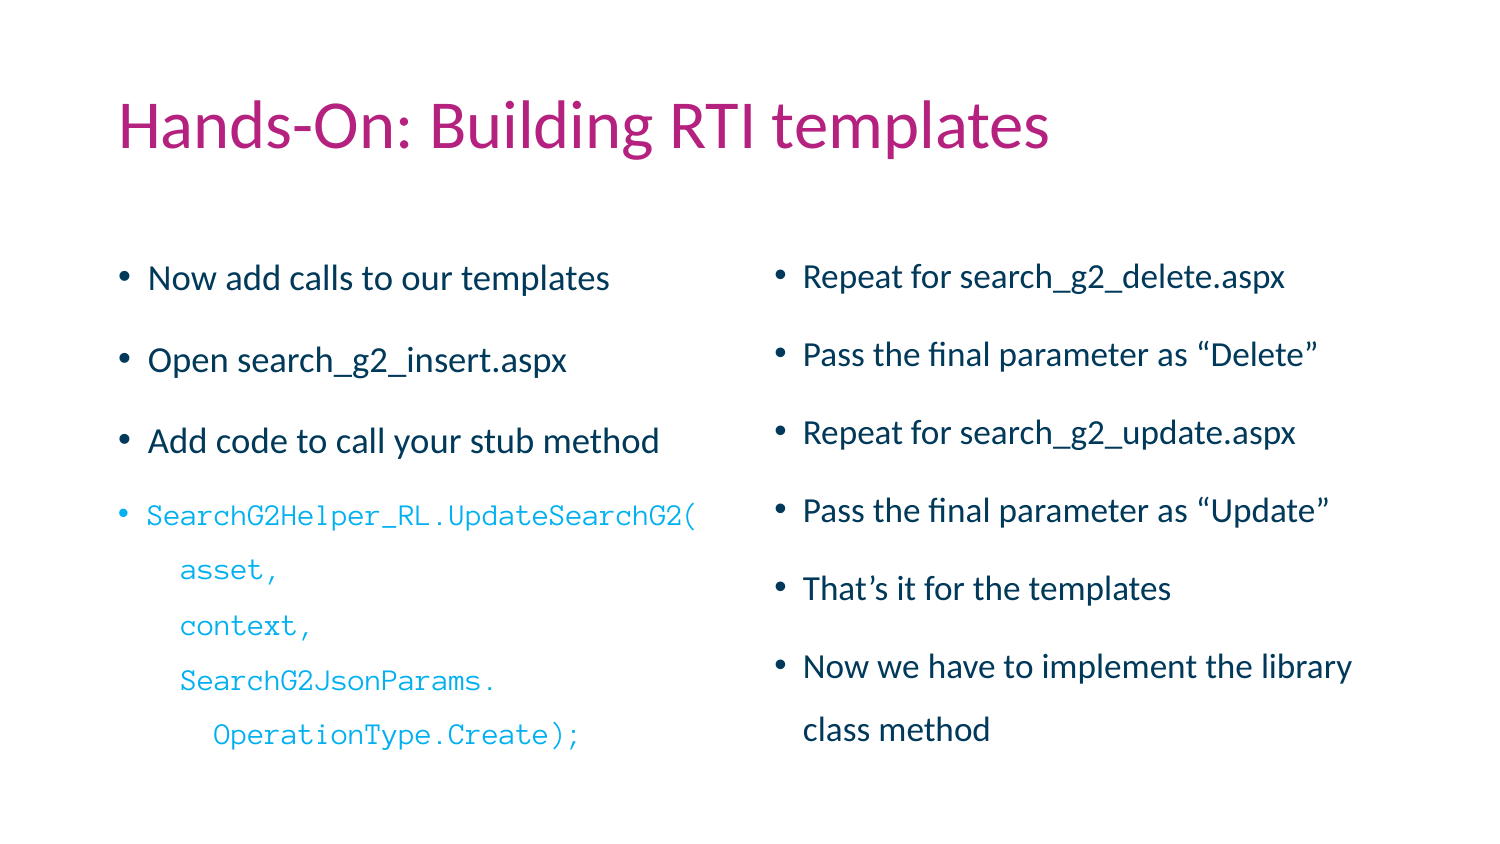

# Hands-On: Building RTI templates
Now add calls to our templates
Open search_g2_insert.aspx
Add code to call your stub method
SearchG2Helper_RL.UpdateSearchG2(
  asset,
  context,
  SearchG2JsonParams.
    OperationType.Create);

Repeat for search_g2_delete.aspx
Pass the final parameter as “Delete”
Repeat for search_g2_update.aspx
Pass the final parameter as “Update”
That’s it for the templates
Now we have to implement the library class method